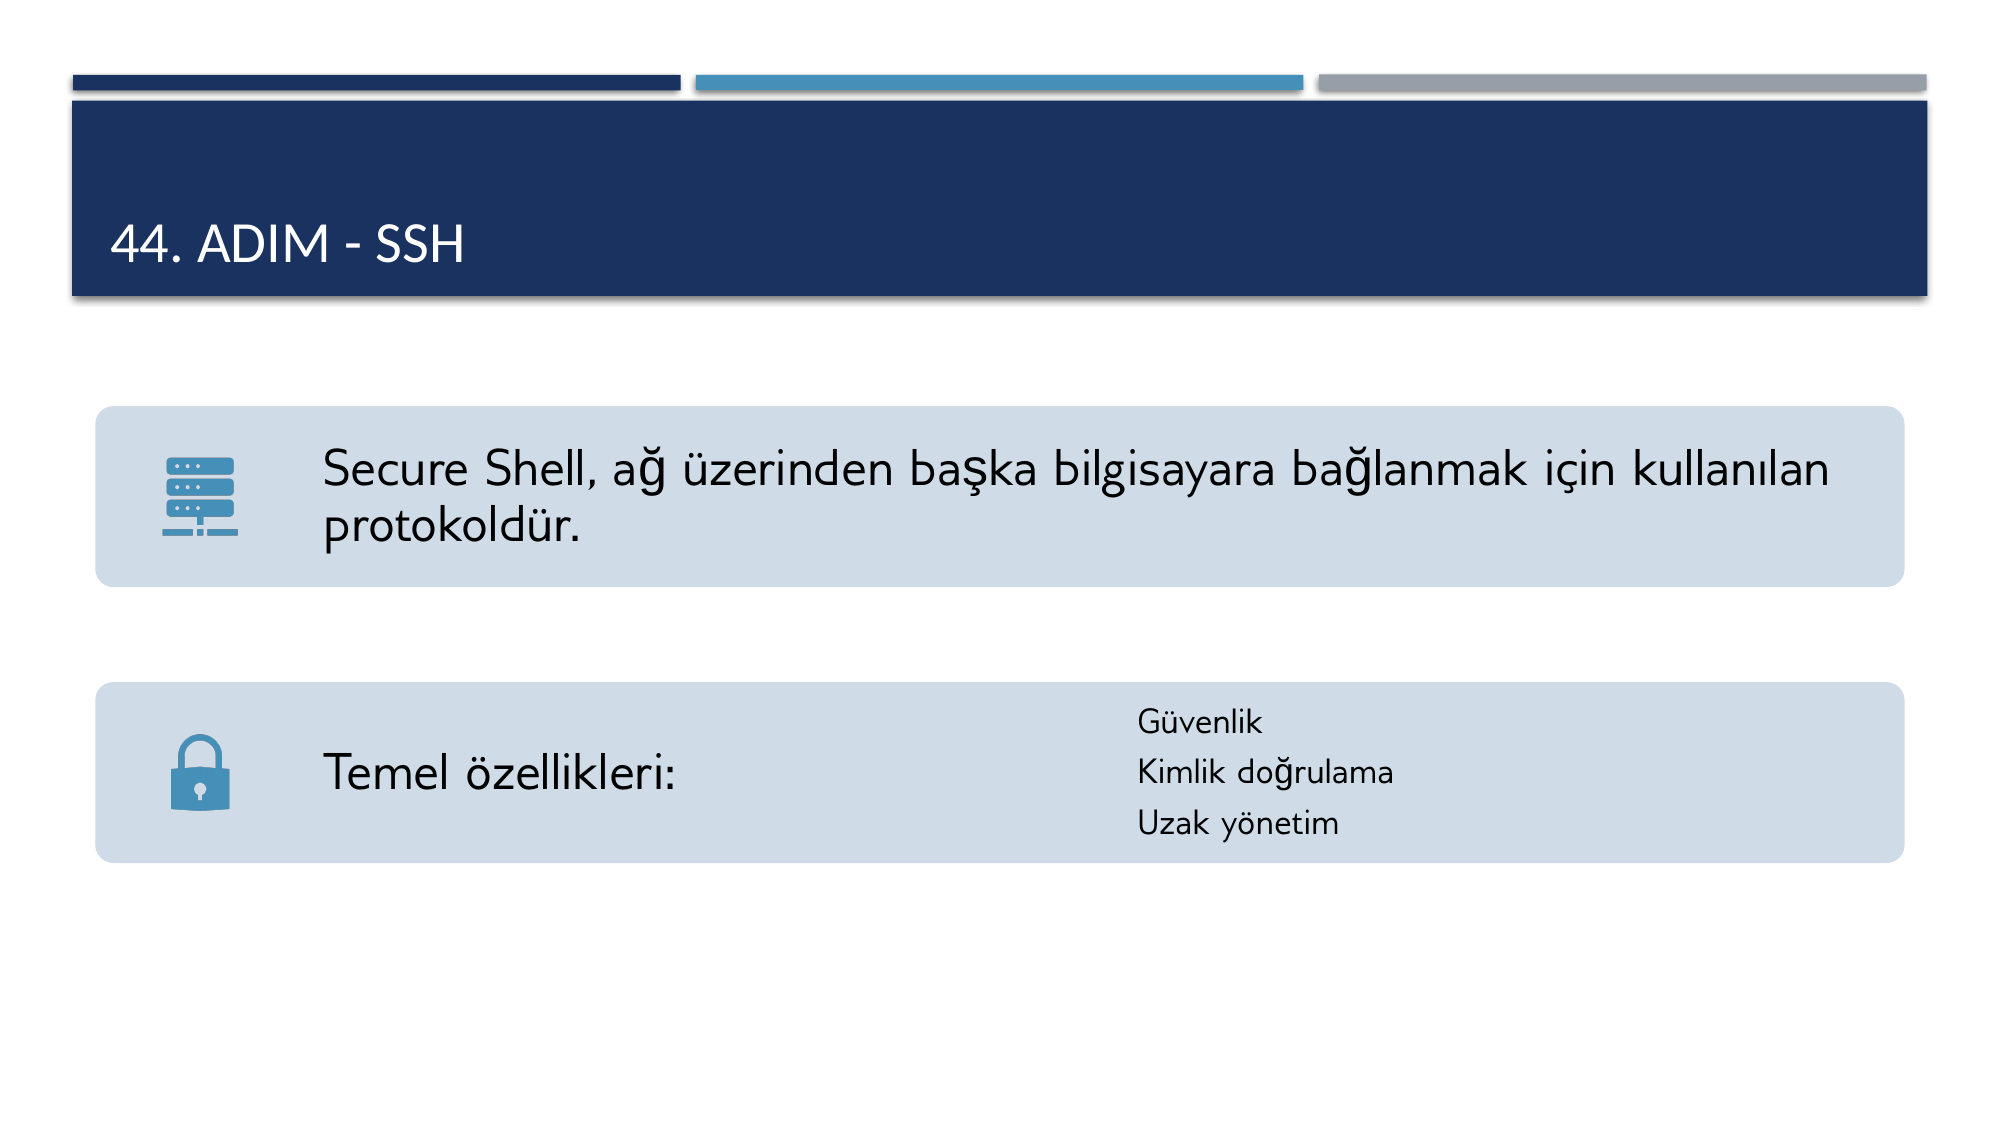

# 44. Adım - ssh
Secure Shell, ağ üzerinden başka bilgisayara bağlanmak için kullanılan protokoldür.
Temel özellikleri:
Güvenlik
Kimlik doğrulama
Uzak yönetim